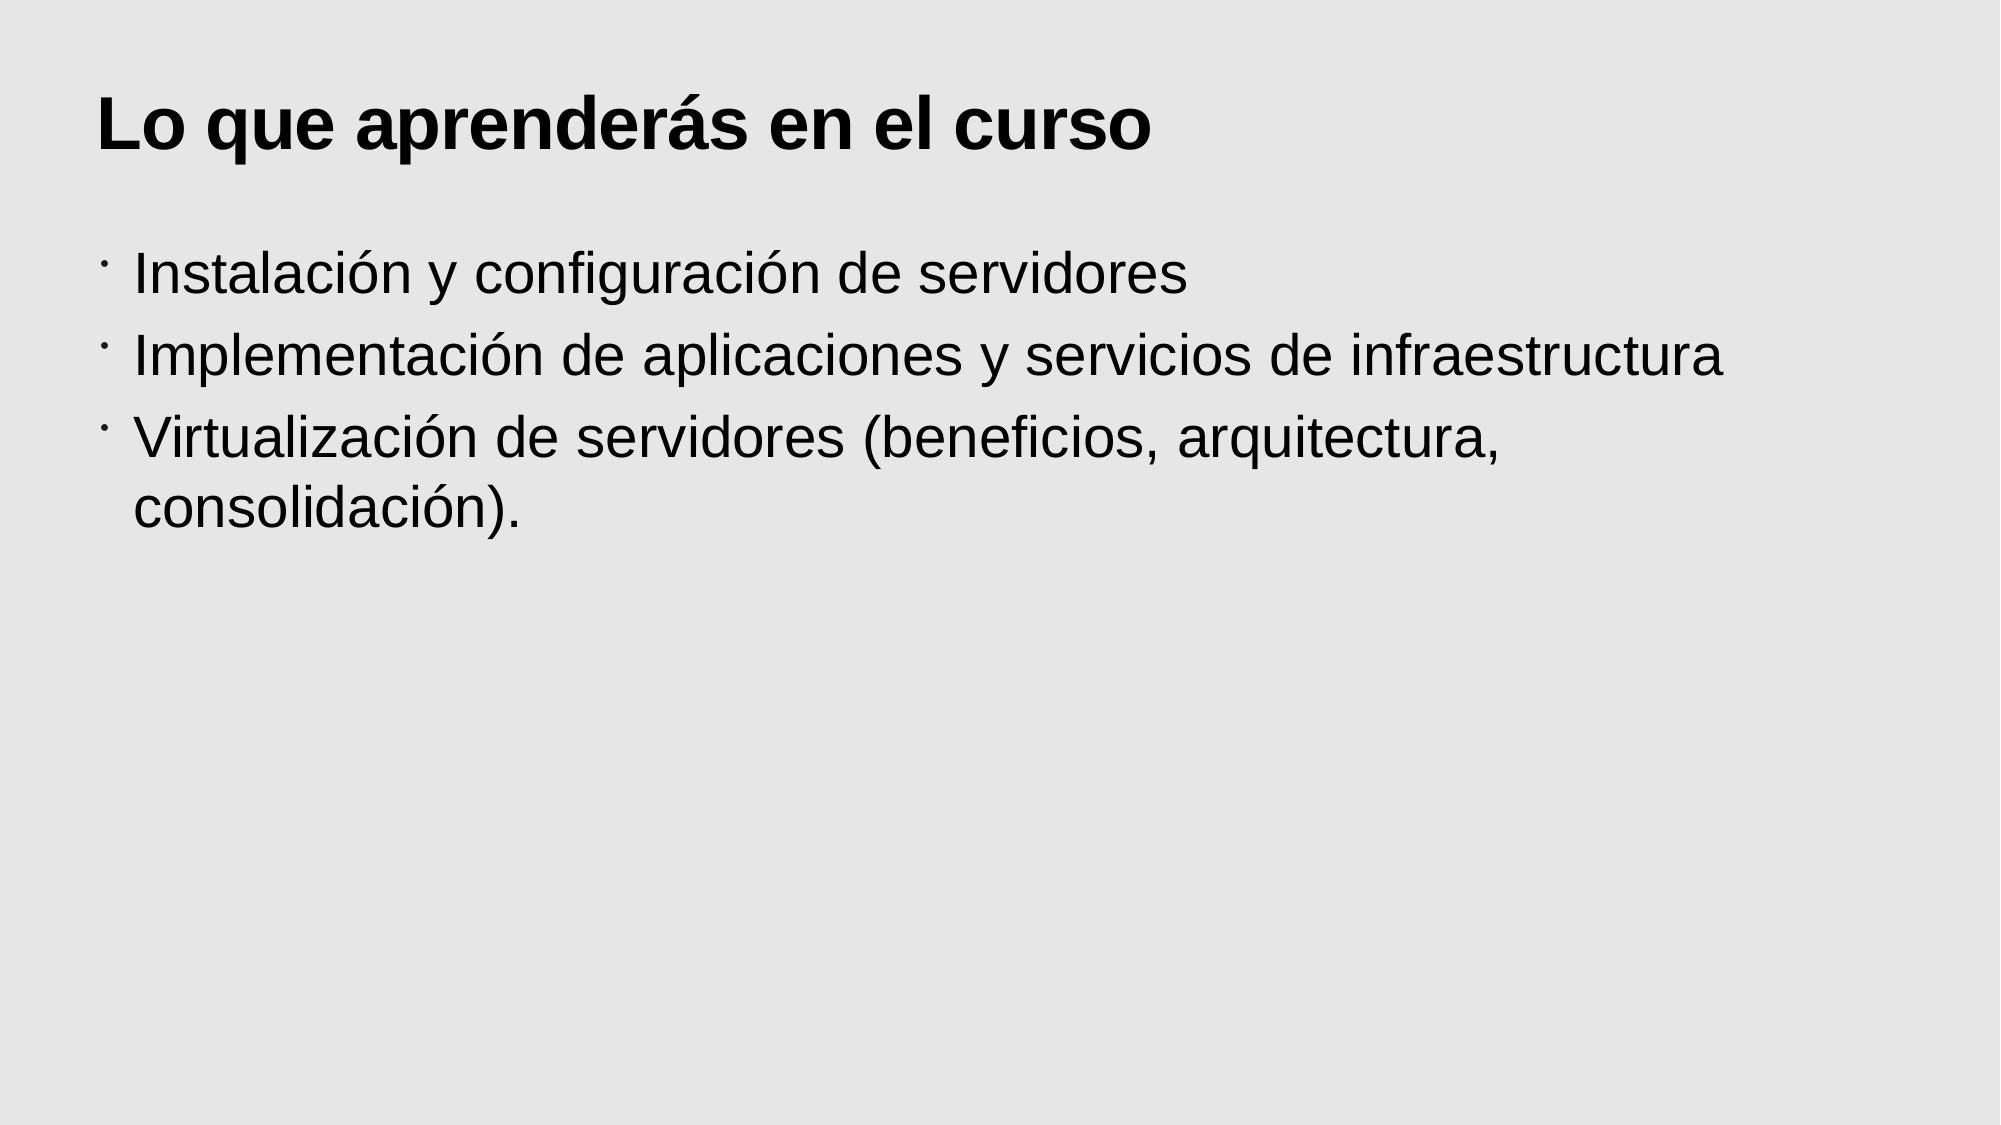

# Lo que aprenderás en el curso
Instalación y configuración de servidores
Implementación de aplicaciones y servicios de infraestructura
Virtualización de servidores (beneficios, arquitectura, consolidación).